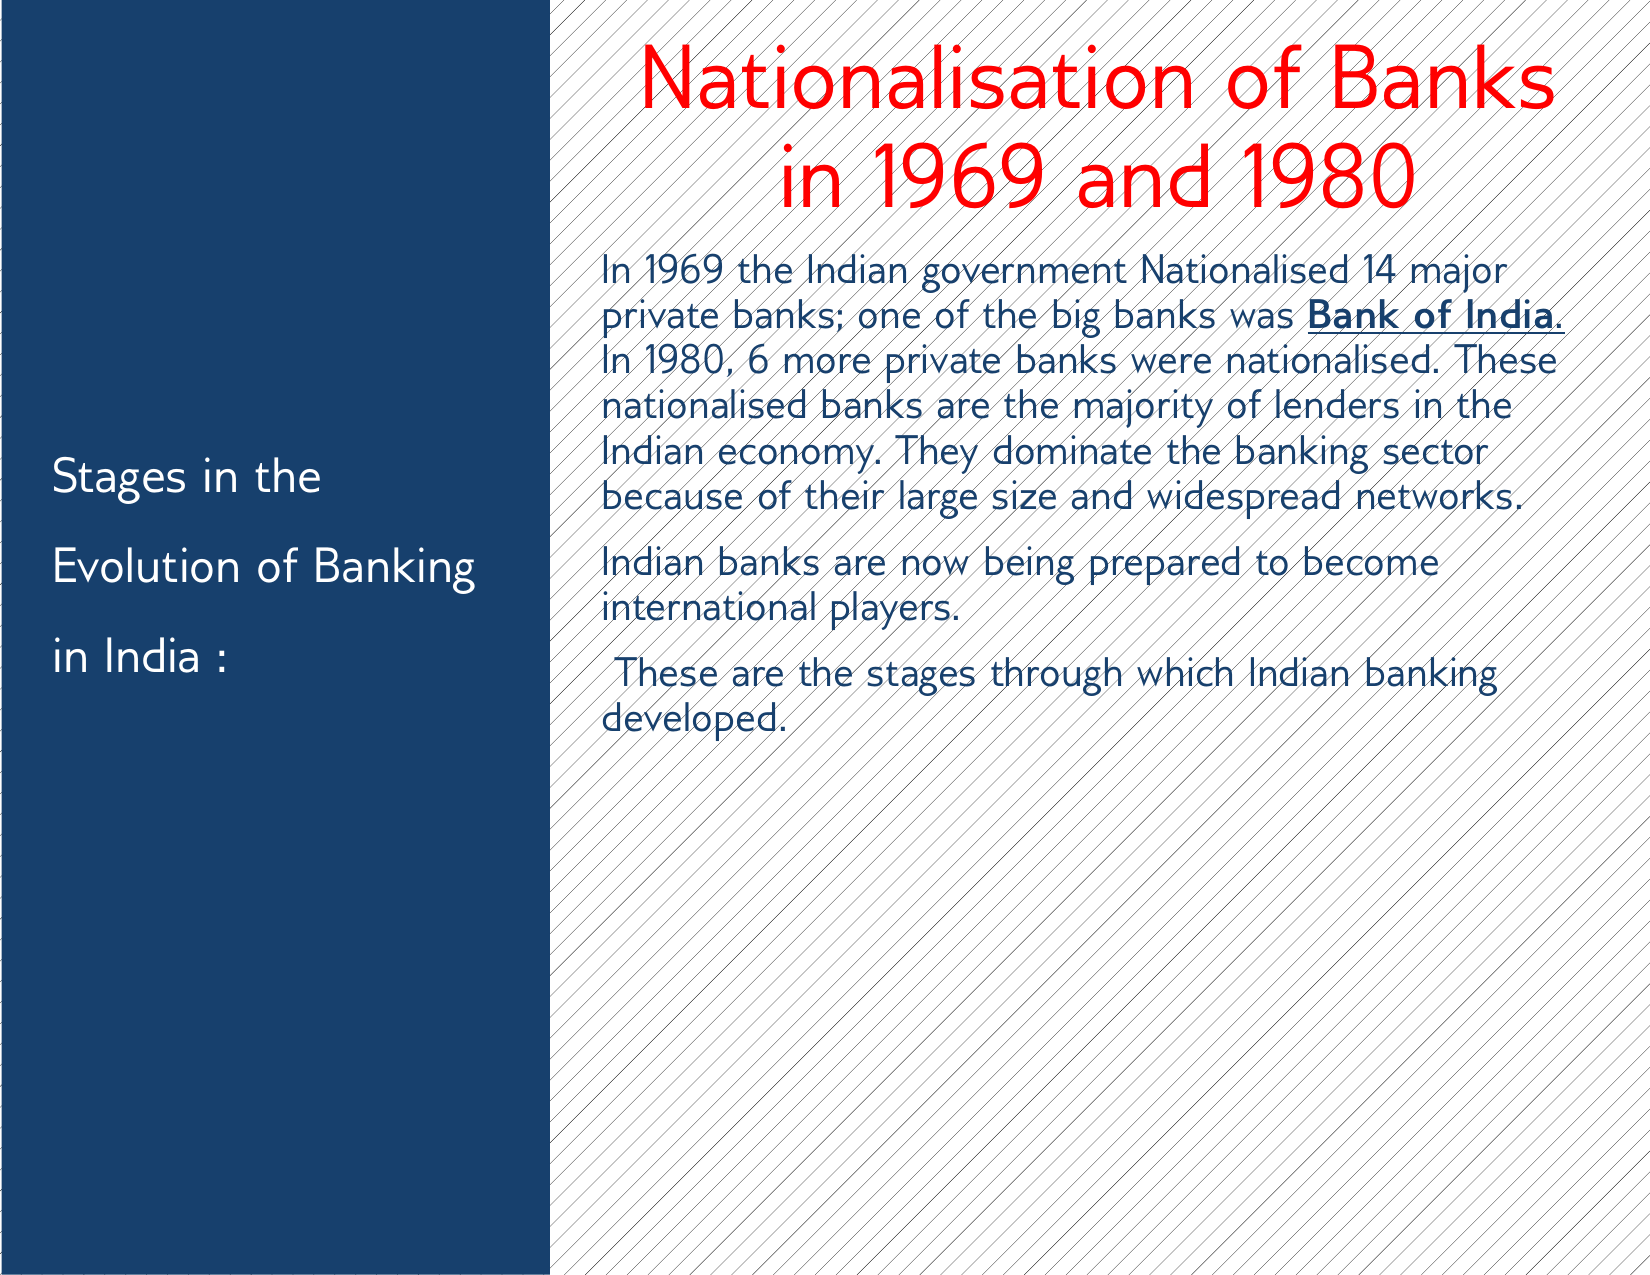

Nationalisation of Banks in 1969 and 1980
In 1969 the Indian government Nationalised 14 major private banks; one of the big banks was Bank of India. In 1980, 6 more private banks were nationalised. These nationalised banks are the majority of lenders in the Indian economy. They dominate the banking sector because of their large size and widespread networks.
Indian banks are now being prepared to become international players.
 These are the stages through which Indian banking developed.
Stages in the Evolution of Banking in India :